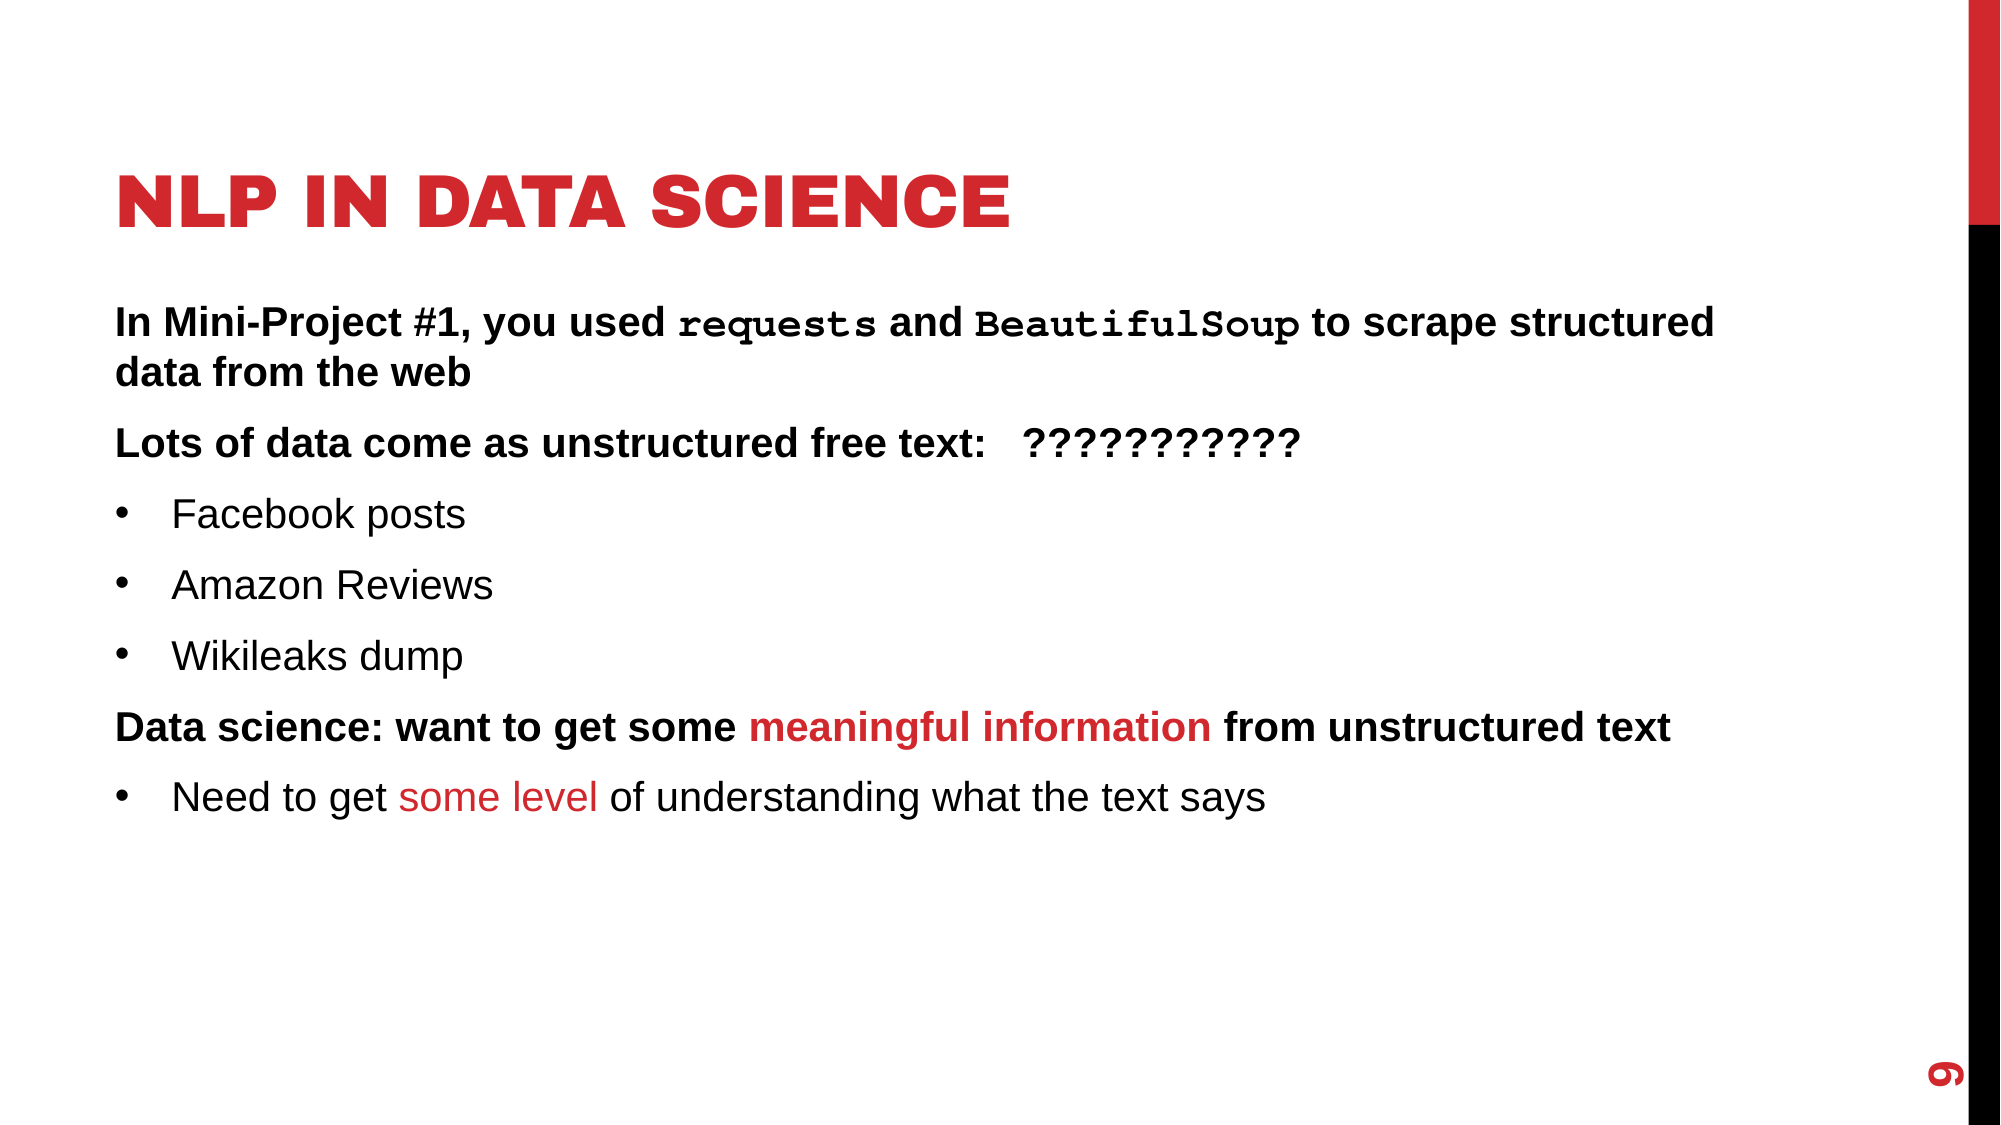

# NLP in Data Science
In Mini-Project #1, you used requests and BeautifulSoup to scrape structured data from the web
Lots of data come as unstructured free text:   ???????????
Facebook posts
Amazon Reviews
Wikileaks dump
Data science: want to get some meaningful information from unstructured text
Need to get some level of understanding what the text says
9